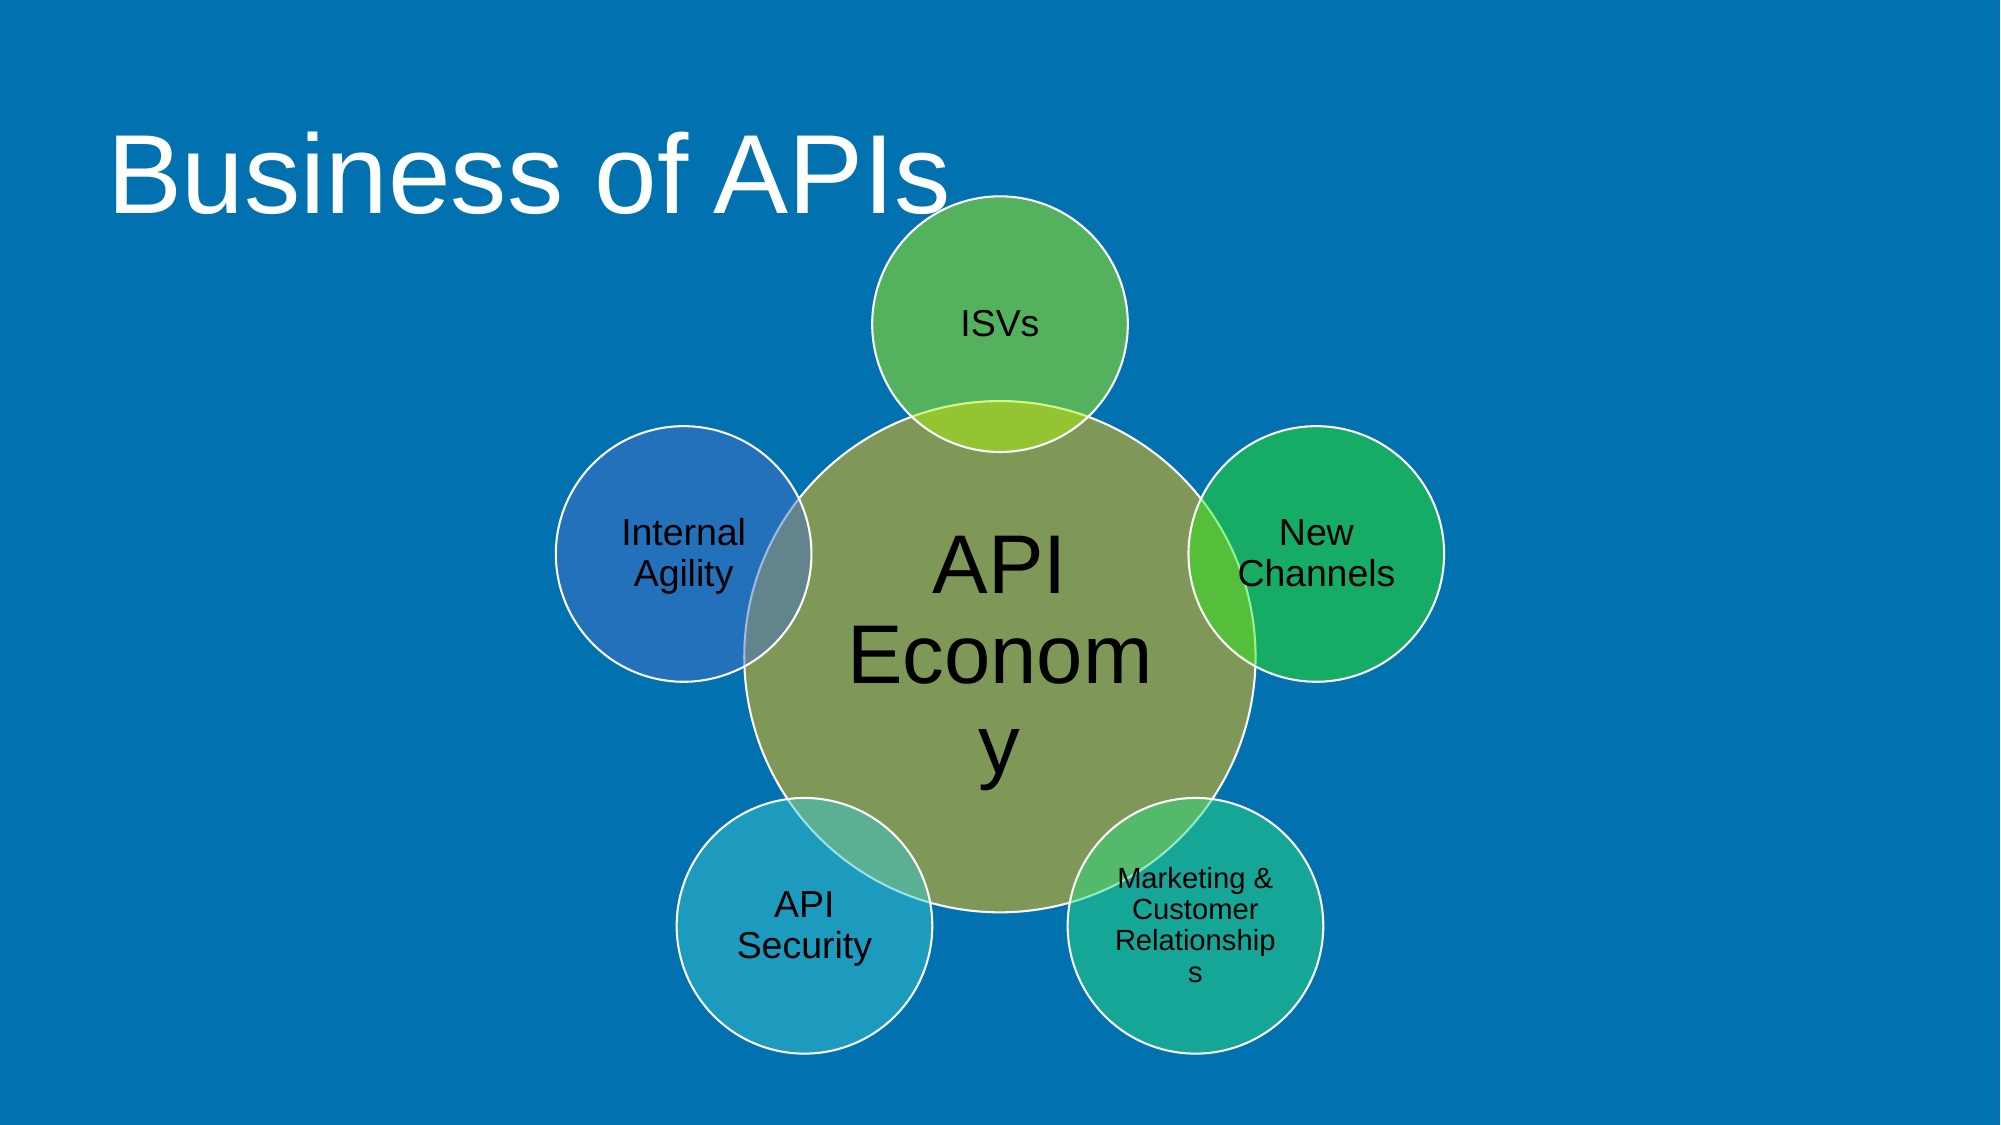

# Business of APIs
API Economy
ISVs
New Channels
Marketing & Customer Relationships
API Security
Internal Agility